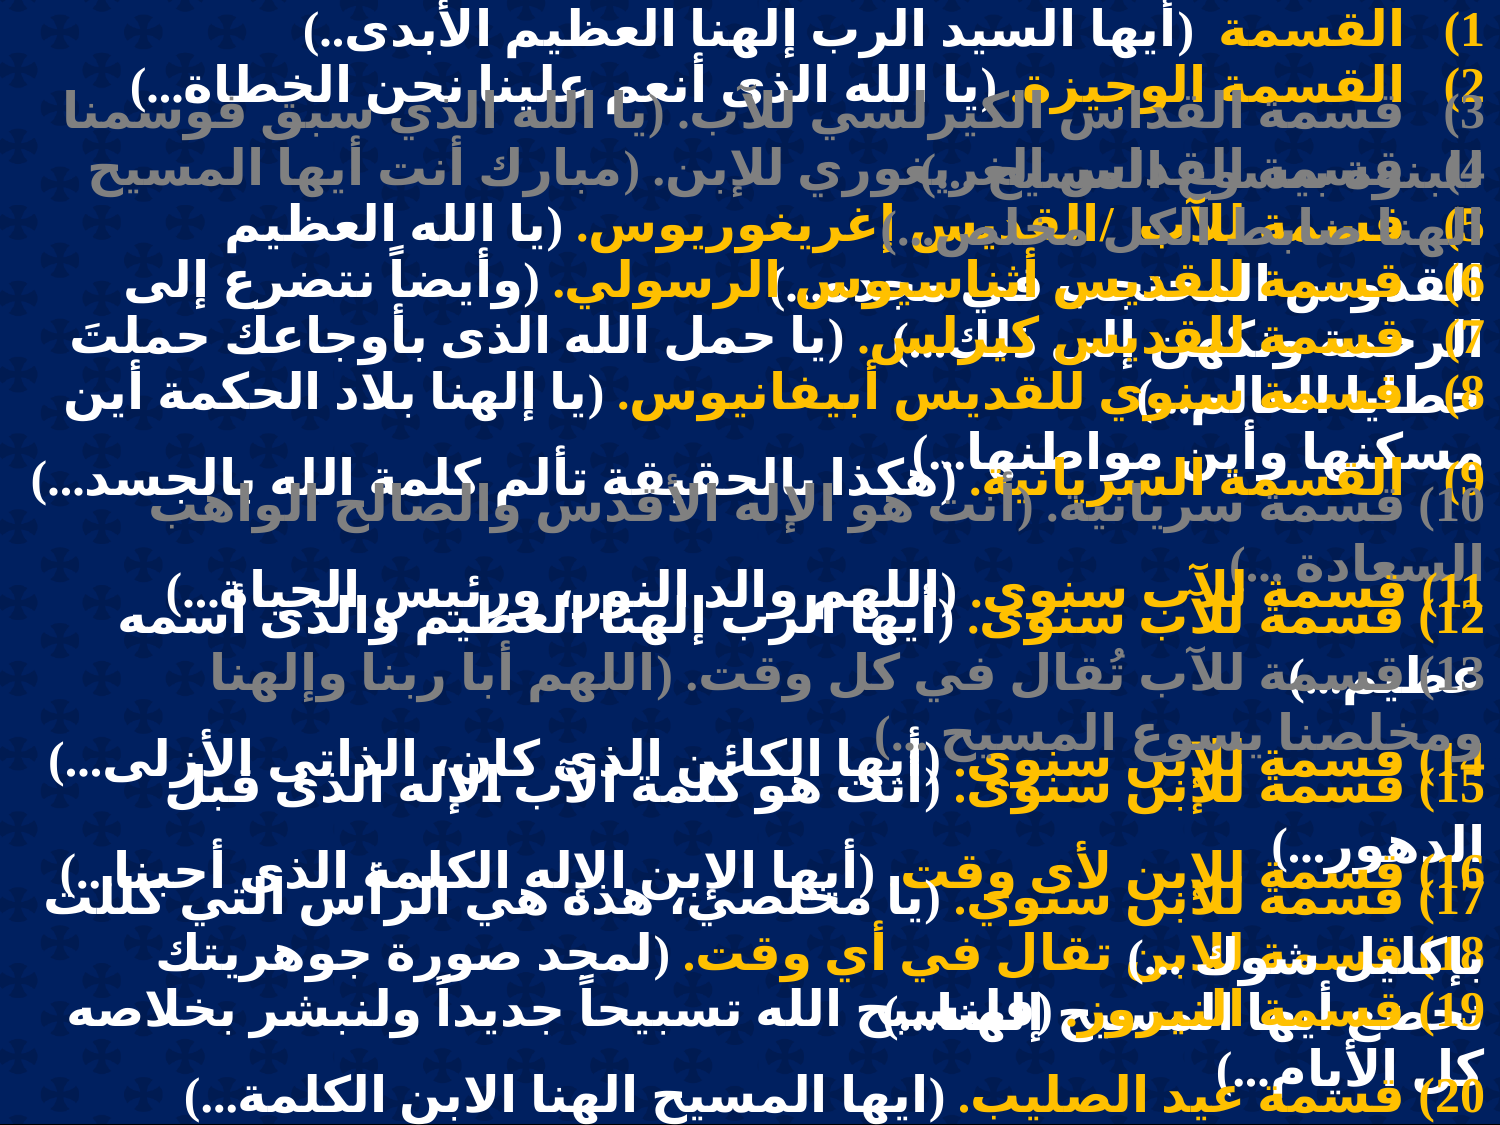

1)   القسمة  (أيها السيد الرب إلهنا العظيم الأبدى..)
# فهرس القسم
2)   القسمة الوجيزة. (يا الله الذى أنعم علينا نحن الخطاة...)
3)   قسمة القداس الكيرلسي للآب. (يا الله الذي سبق فوسمنا للبنوة بيسوع المسيح ...)
4)   قسمة القداس الغريغوري للإبن. (مبارك أنت أيها المسيح الهنا ضابط الكل مخلص...)
5)   قسمة للآب  /القديس إغريغوريوس. (يا الله العظيم القدوس المحتجب في مجده...)
6)   قسمة للقديس أثناسيوس الرسولي. (وأيضاً نتضرع إلى الرحمة ونكهن إلى ذلك...)
7)   قسمة للقديس كيرلس. (يا حمل الله الذى بأوجاعك حملتَ خطايا العالم...)
8)   قسمة سنوي للقديس أبيفانيوس. (يا إلهنا بلاد الحكمة أين مسكنها وأين مواطنها...)
9)   القسمة السريانية. (هكذا بالحقيقة تألم كلمة الله بالجسد...)
10) قسمة سريانية. (أنت هو الإله الأقدس والصالح الواهب السعادة ...)
11) قسمة للآب سنوى. (اللهم والد النور، ورئيس الحياة...)
12) قسمة للآب سنوى. (أيها الرب إلهنا العظيم والذى أسمه عظيم...)
13) قسمة للآب تُقال في كل وقت. (اللهم أبا ربنا وإلهنا ومخلصنا يسوع المسيح ...)
14) قسمة للإبن سنوى. (أيها الكائن الذى كان، الذاتى الأزلى...)
15) قسمة للإبن سنوى. (أنت هو كلمة الآب الإله الذى قبل الدهور...)
16) قسمة للإبن لأى وقت. (أيها الإبن الإله الكلمة الذى أحبنا...)
17) قسمة للابن سنوي. (يا مخلصي، هذه هي الرأس التي كللت بإكليل شوك ...)
18) قسمة للابن تقال في أي وقت. (لمجد صورة جوهريتك نخضع أيها المسيح إلهنا...)
19) قسمة النيروز. (فلنسبح الله تسبيحاً جديداً ولنبشر بخلاصه كل الأيام...)
20) قسمة عيد الصليب. (ايها المسيح الهنا الابن الكلمة...)